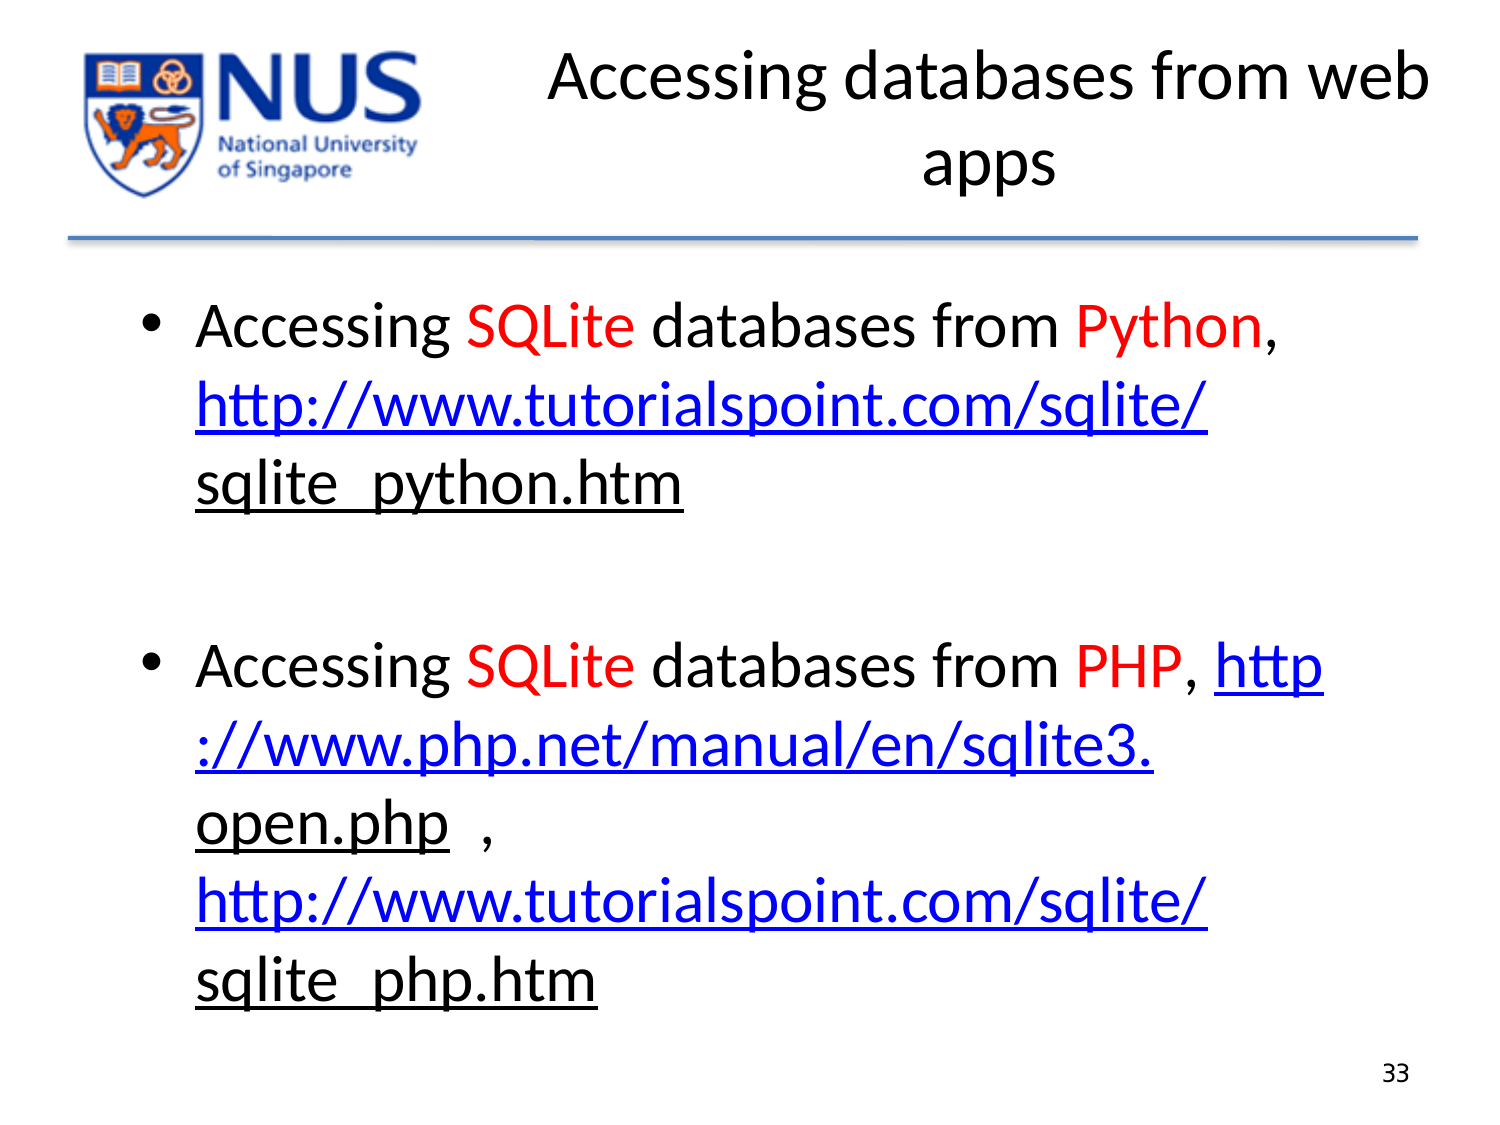

# Accessing databases from web apps
Accessing SQLite databases from Python,  http://www.tutorialspoint.com/sqlite/sqlite_python.htm

Accessing SQLite databases from PHP, http://www.php.net/manual/en/sqlite3.open.php  ,  http://www.tutorialspoint.com/sqlite/sqlite_php.htm

33